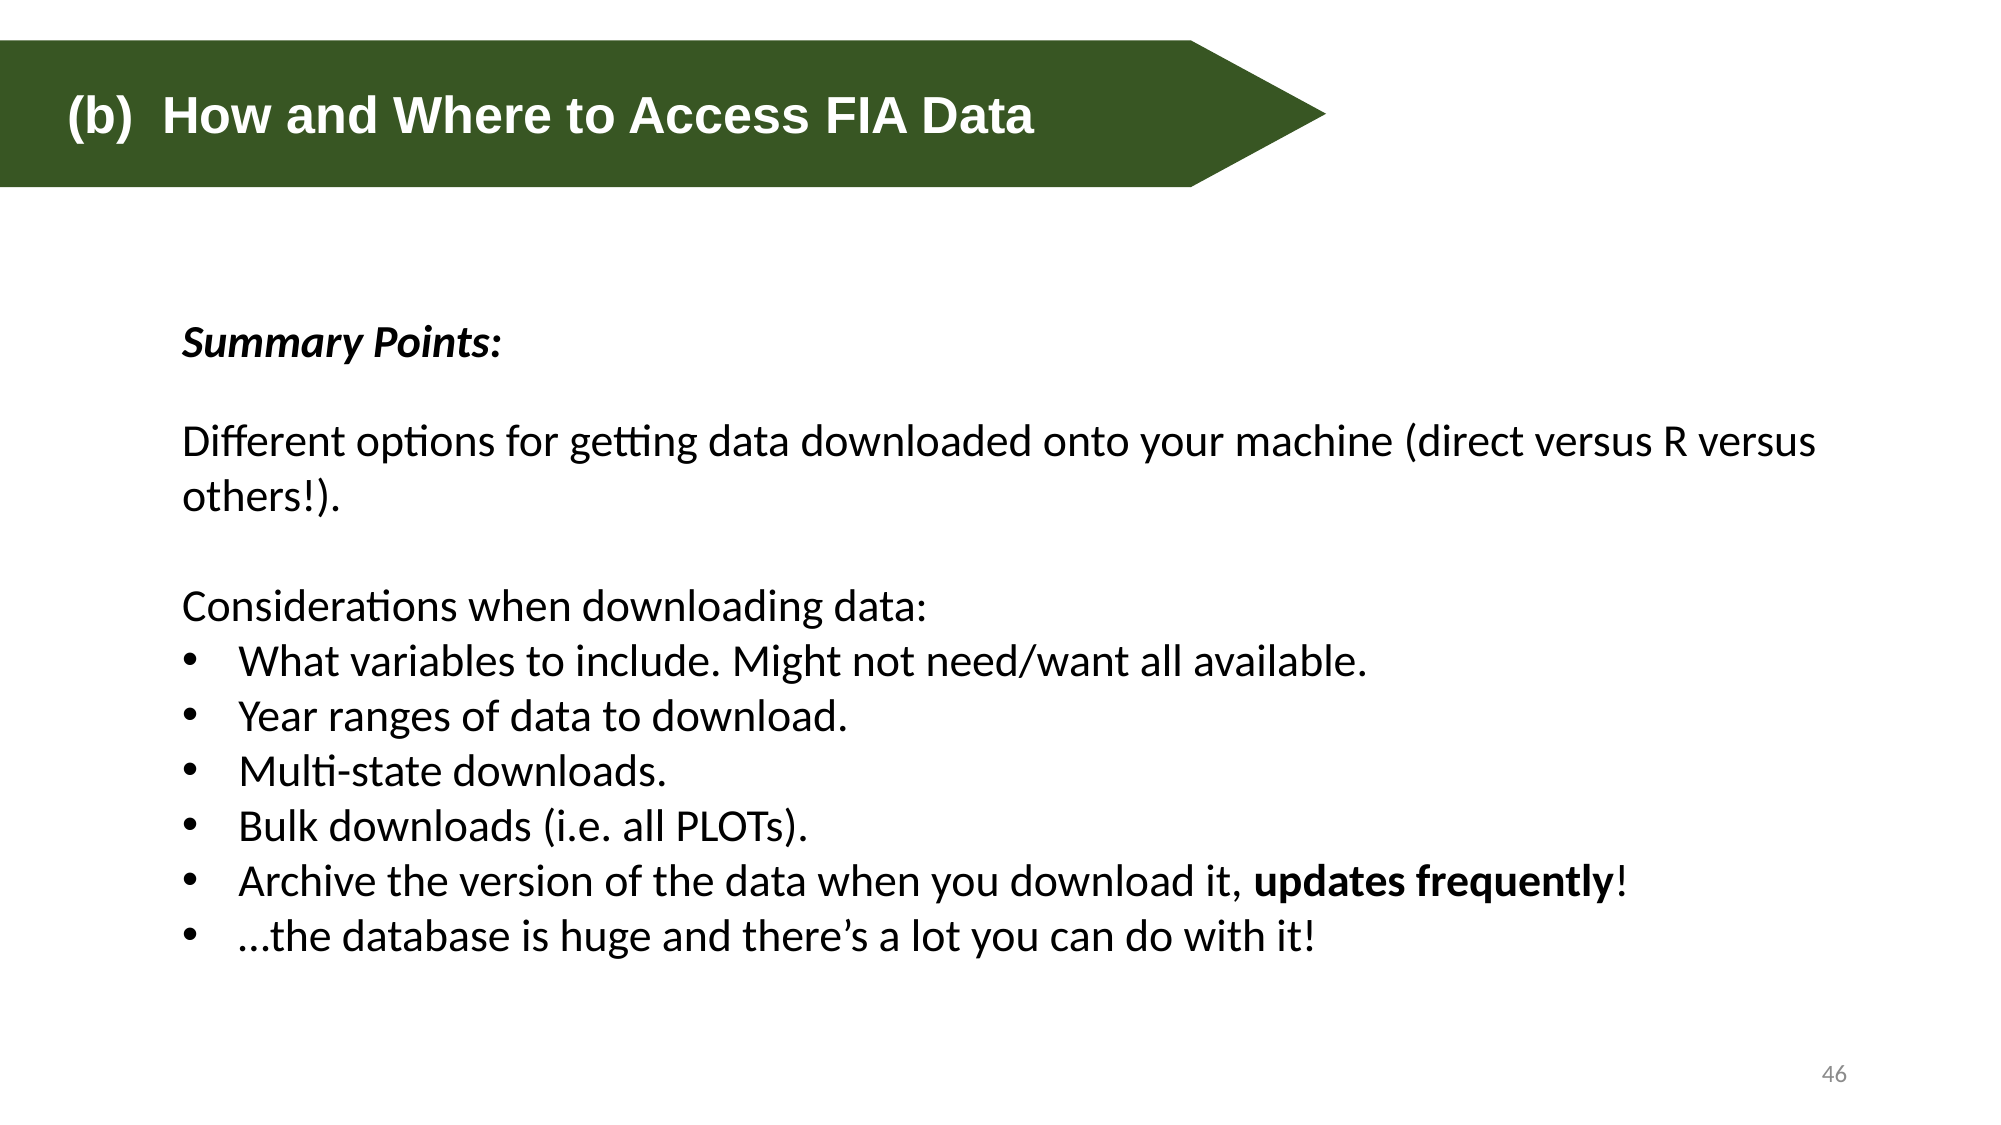

(b)  How and Where to Access FIA Data
Summary Points:

Different options for getting data downloaded onto your machine (direct versus R versus others!).

Considerations when downloading data:
What variables to include. Might not need/want all available.
Year ranges of data to download.
Multi-state downloads.
Bulk downloads (i.e. all PLOTs).
Archive the version of the data when you download it, updates frequently!
…the database is huge and there’s a lot you can do with it!

46